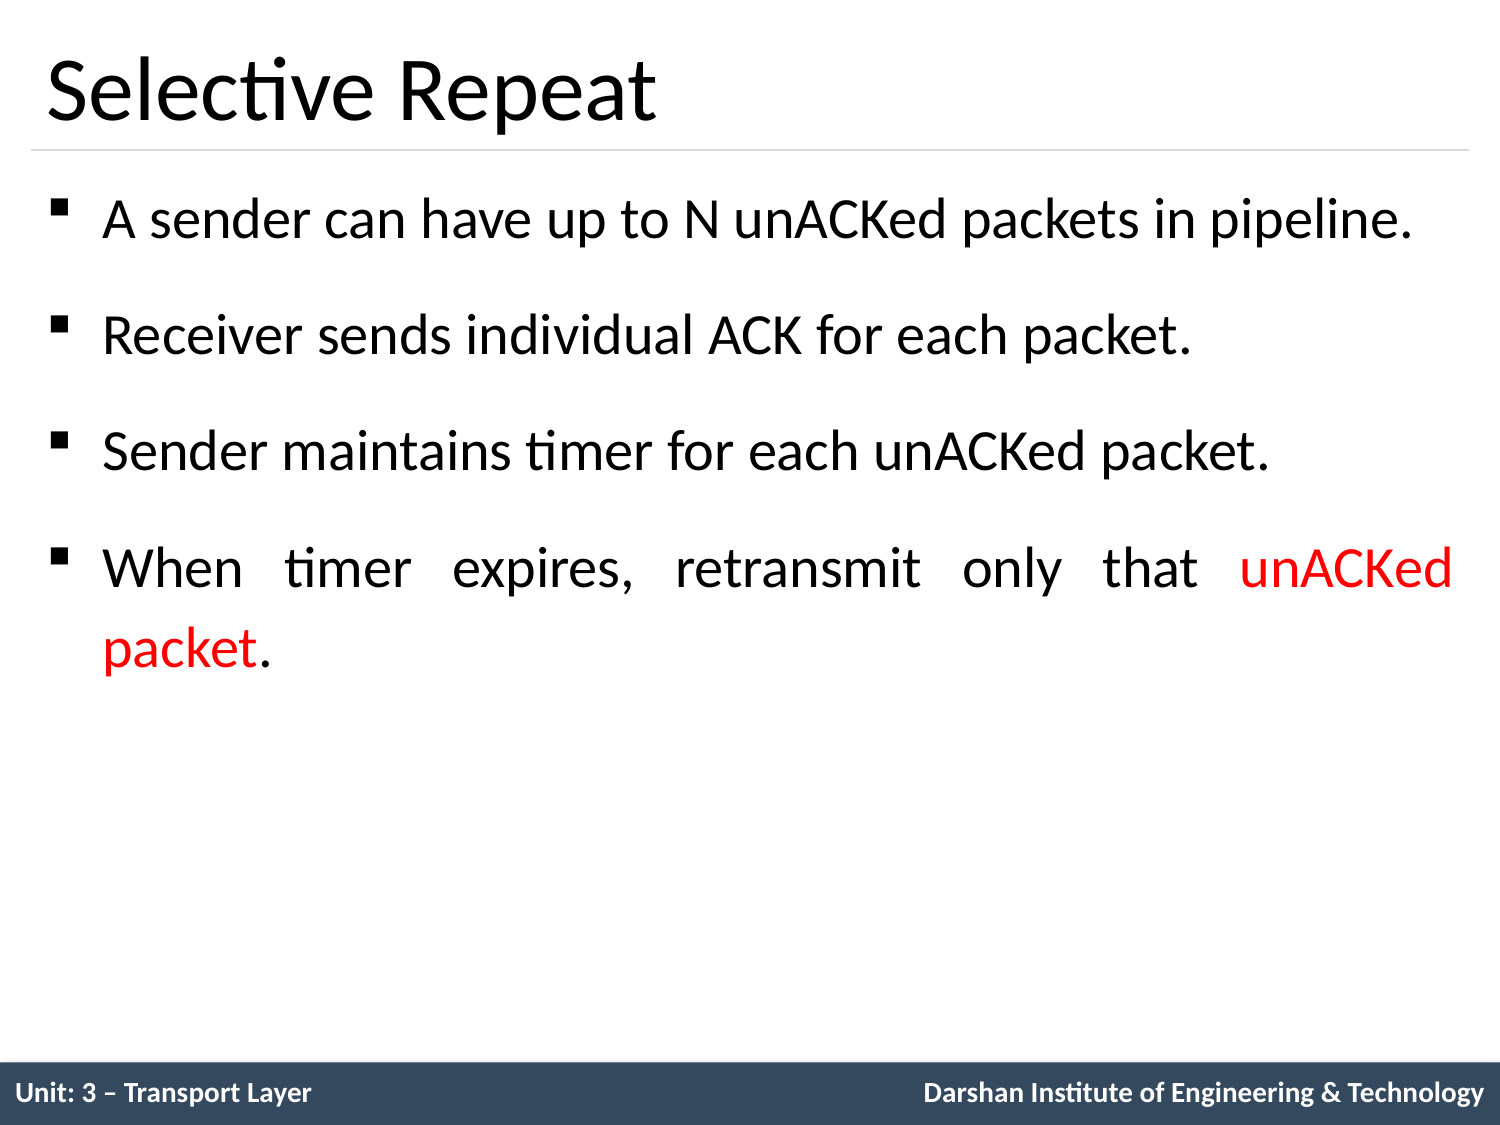

# Selective Repeat
A sender can have up to N unACKed packets in pipeline.
Receiver sends individual ACK for each packet.
Sender maintains timer for each unACKed packet.
When timer expires, retransmit only that unACKed packet.